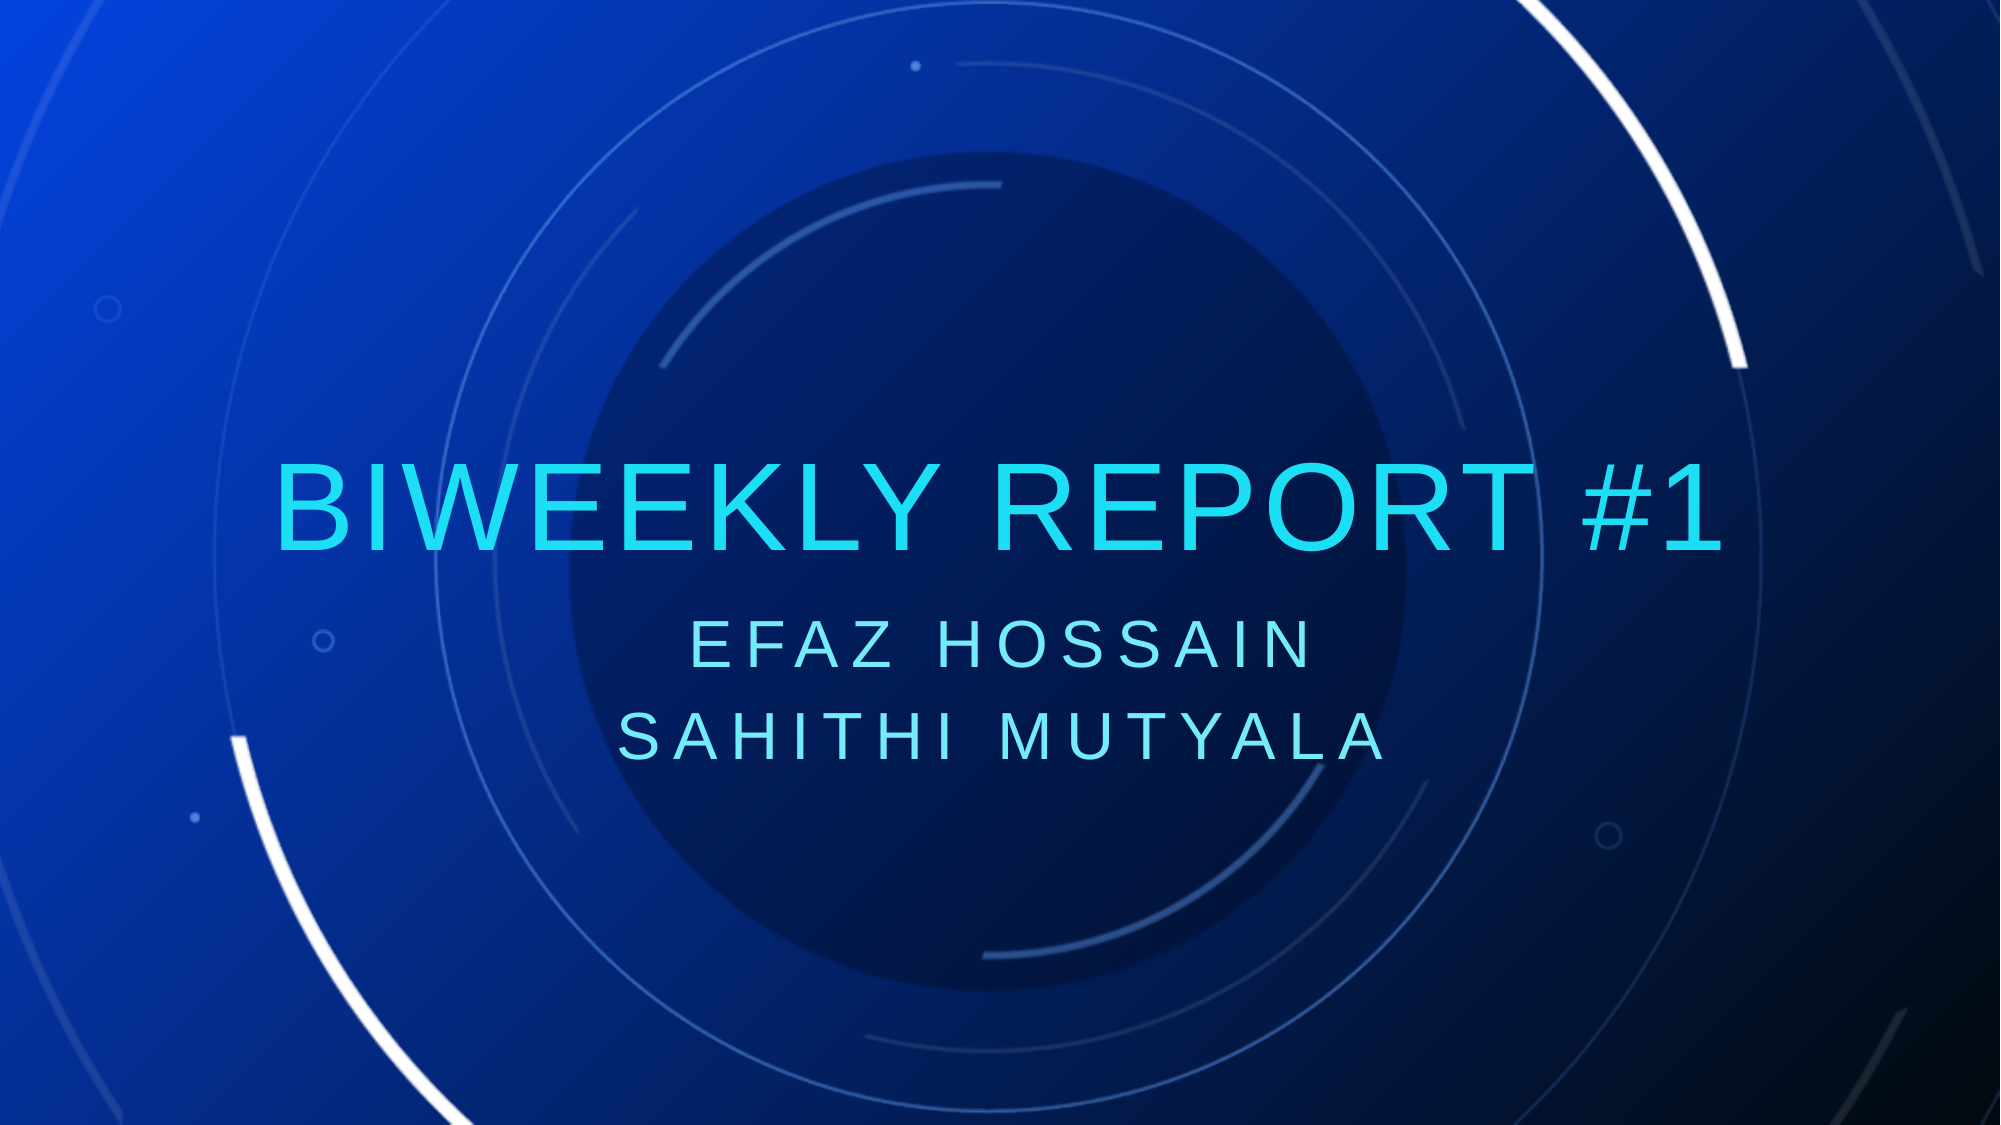

# Biweekly Report #1
Efaz Hossain
Sahithi Mutyala